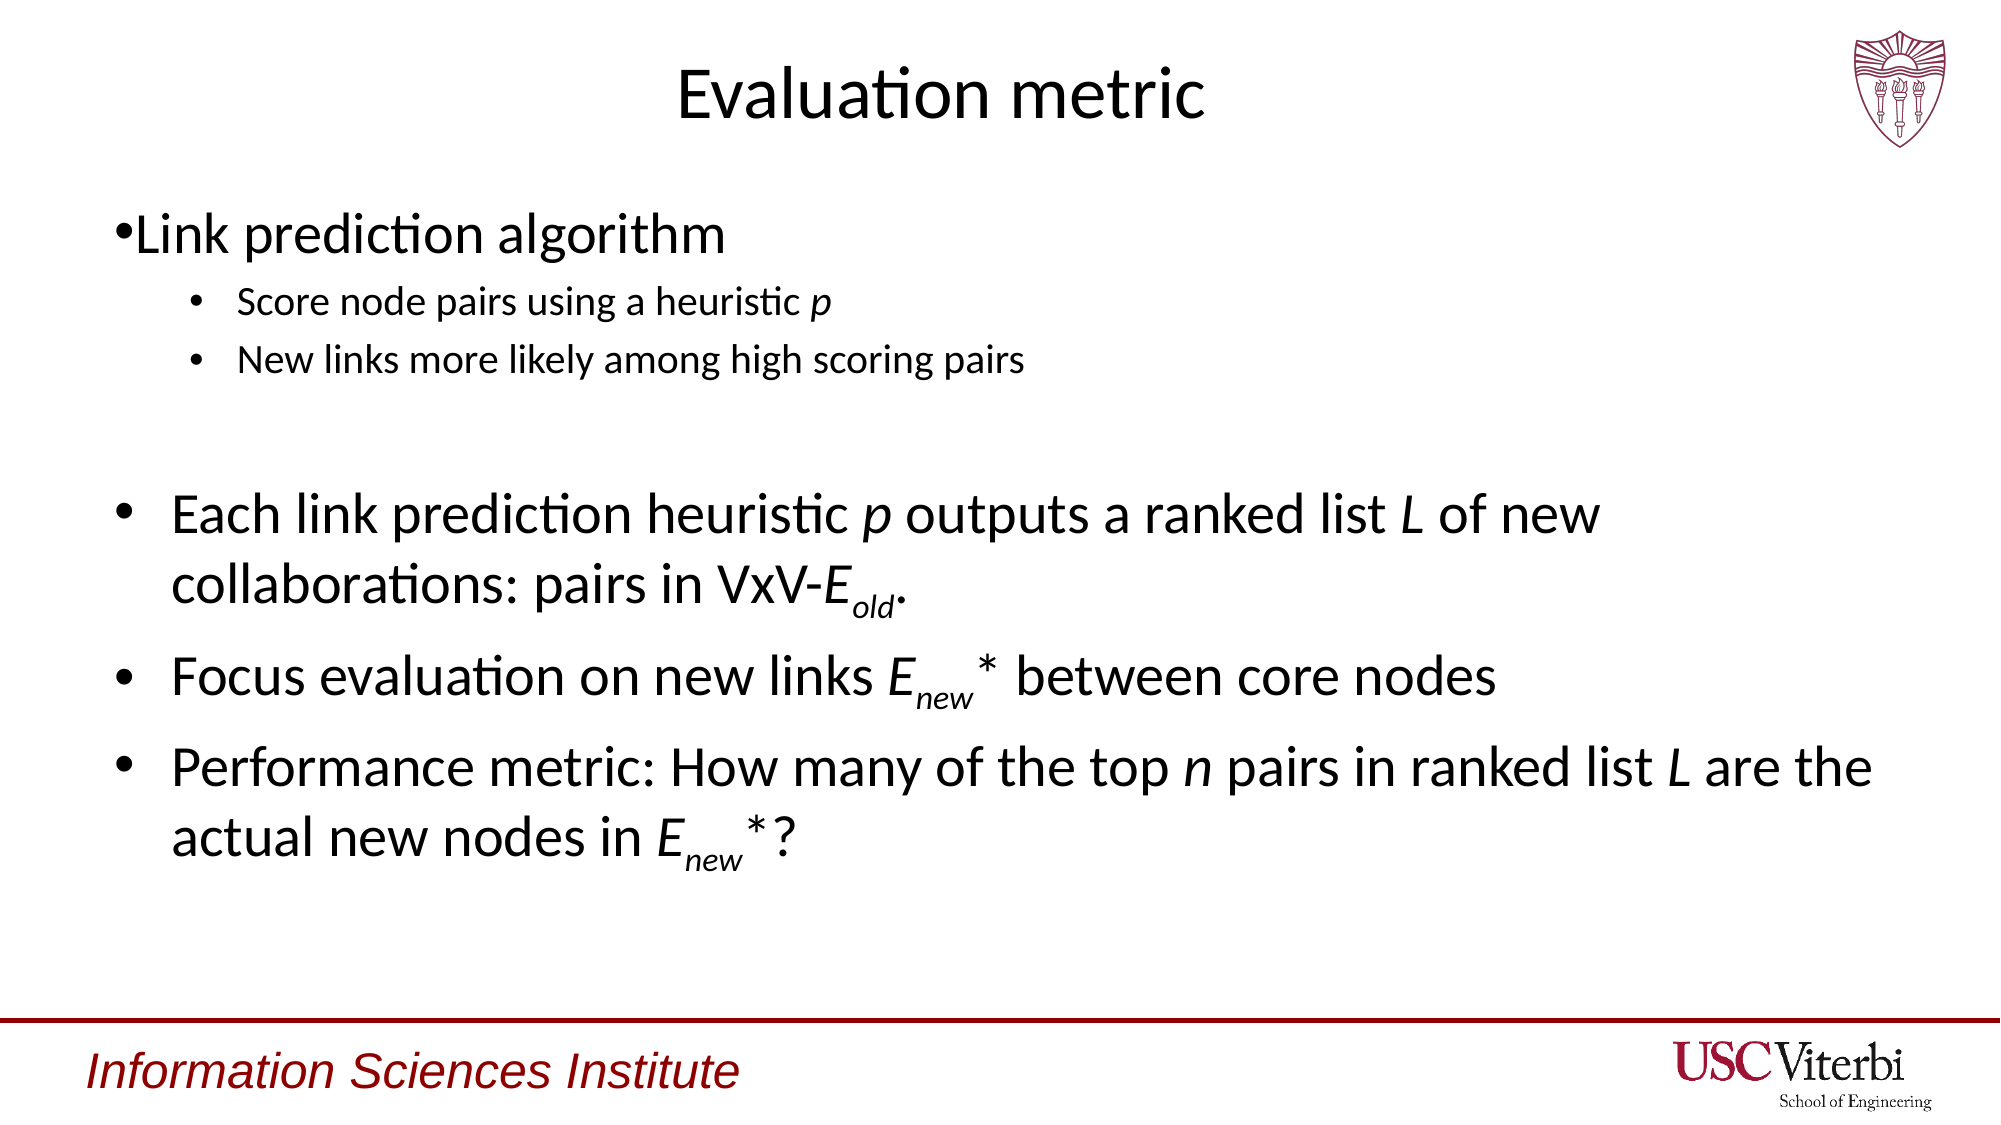

# Evaluation metric
Link prediction algorithm
Score node pairs using a heuristic p
New links more likely among high scoring pairs

Each link prediction heuristic p outputs a ranked list L of new collaborations: pairs in VxV-Eold.
Focus evaluation on new links Enew* between core nodes
Performance metric: How many of the top n pairs in ranked list L are the actual new nodes in Enew*?